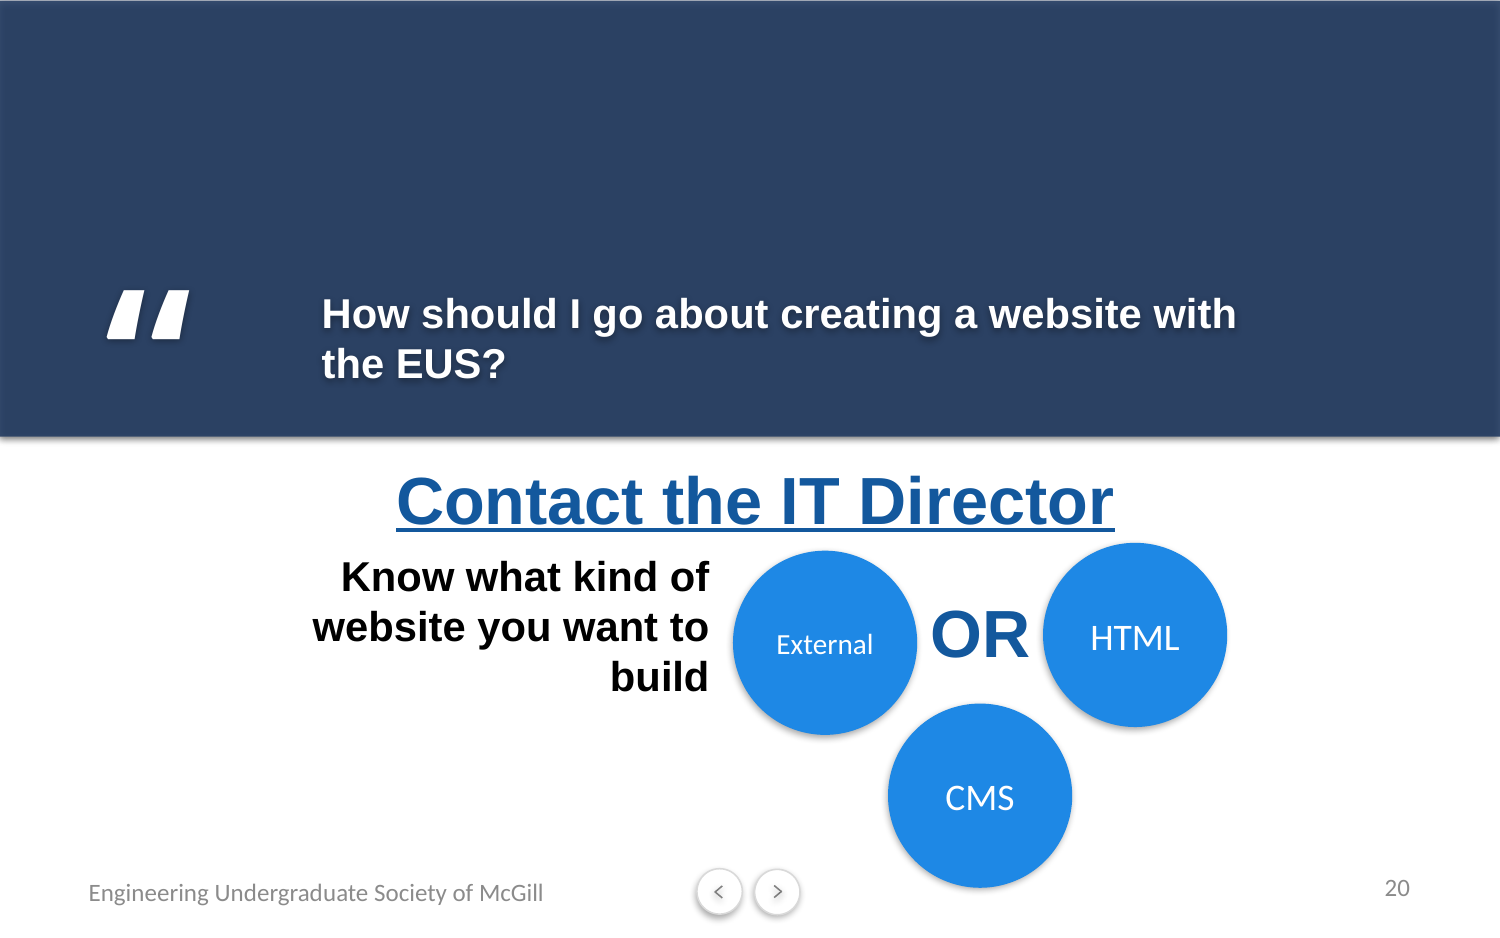

“
How should I go about creating a website with the EUS?
Contact the IT Director
Know what kind of website you want to build
HTML
External
OR
CMS
20